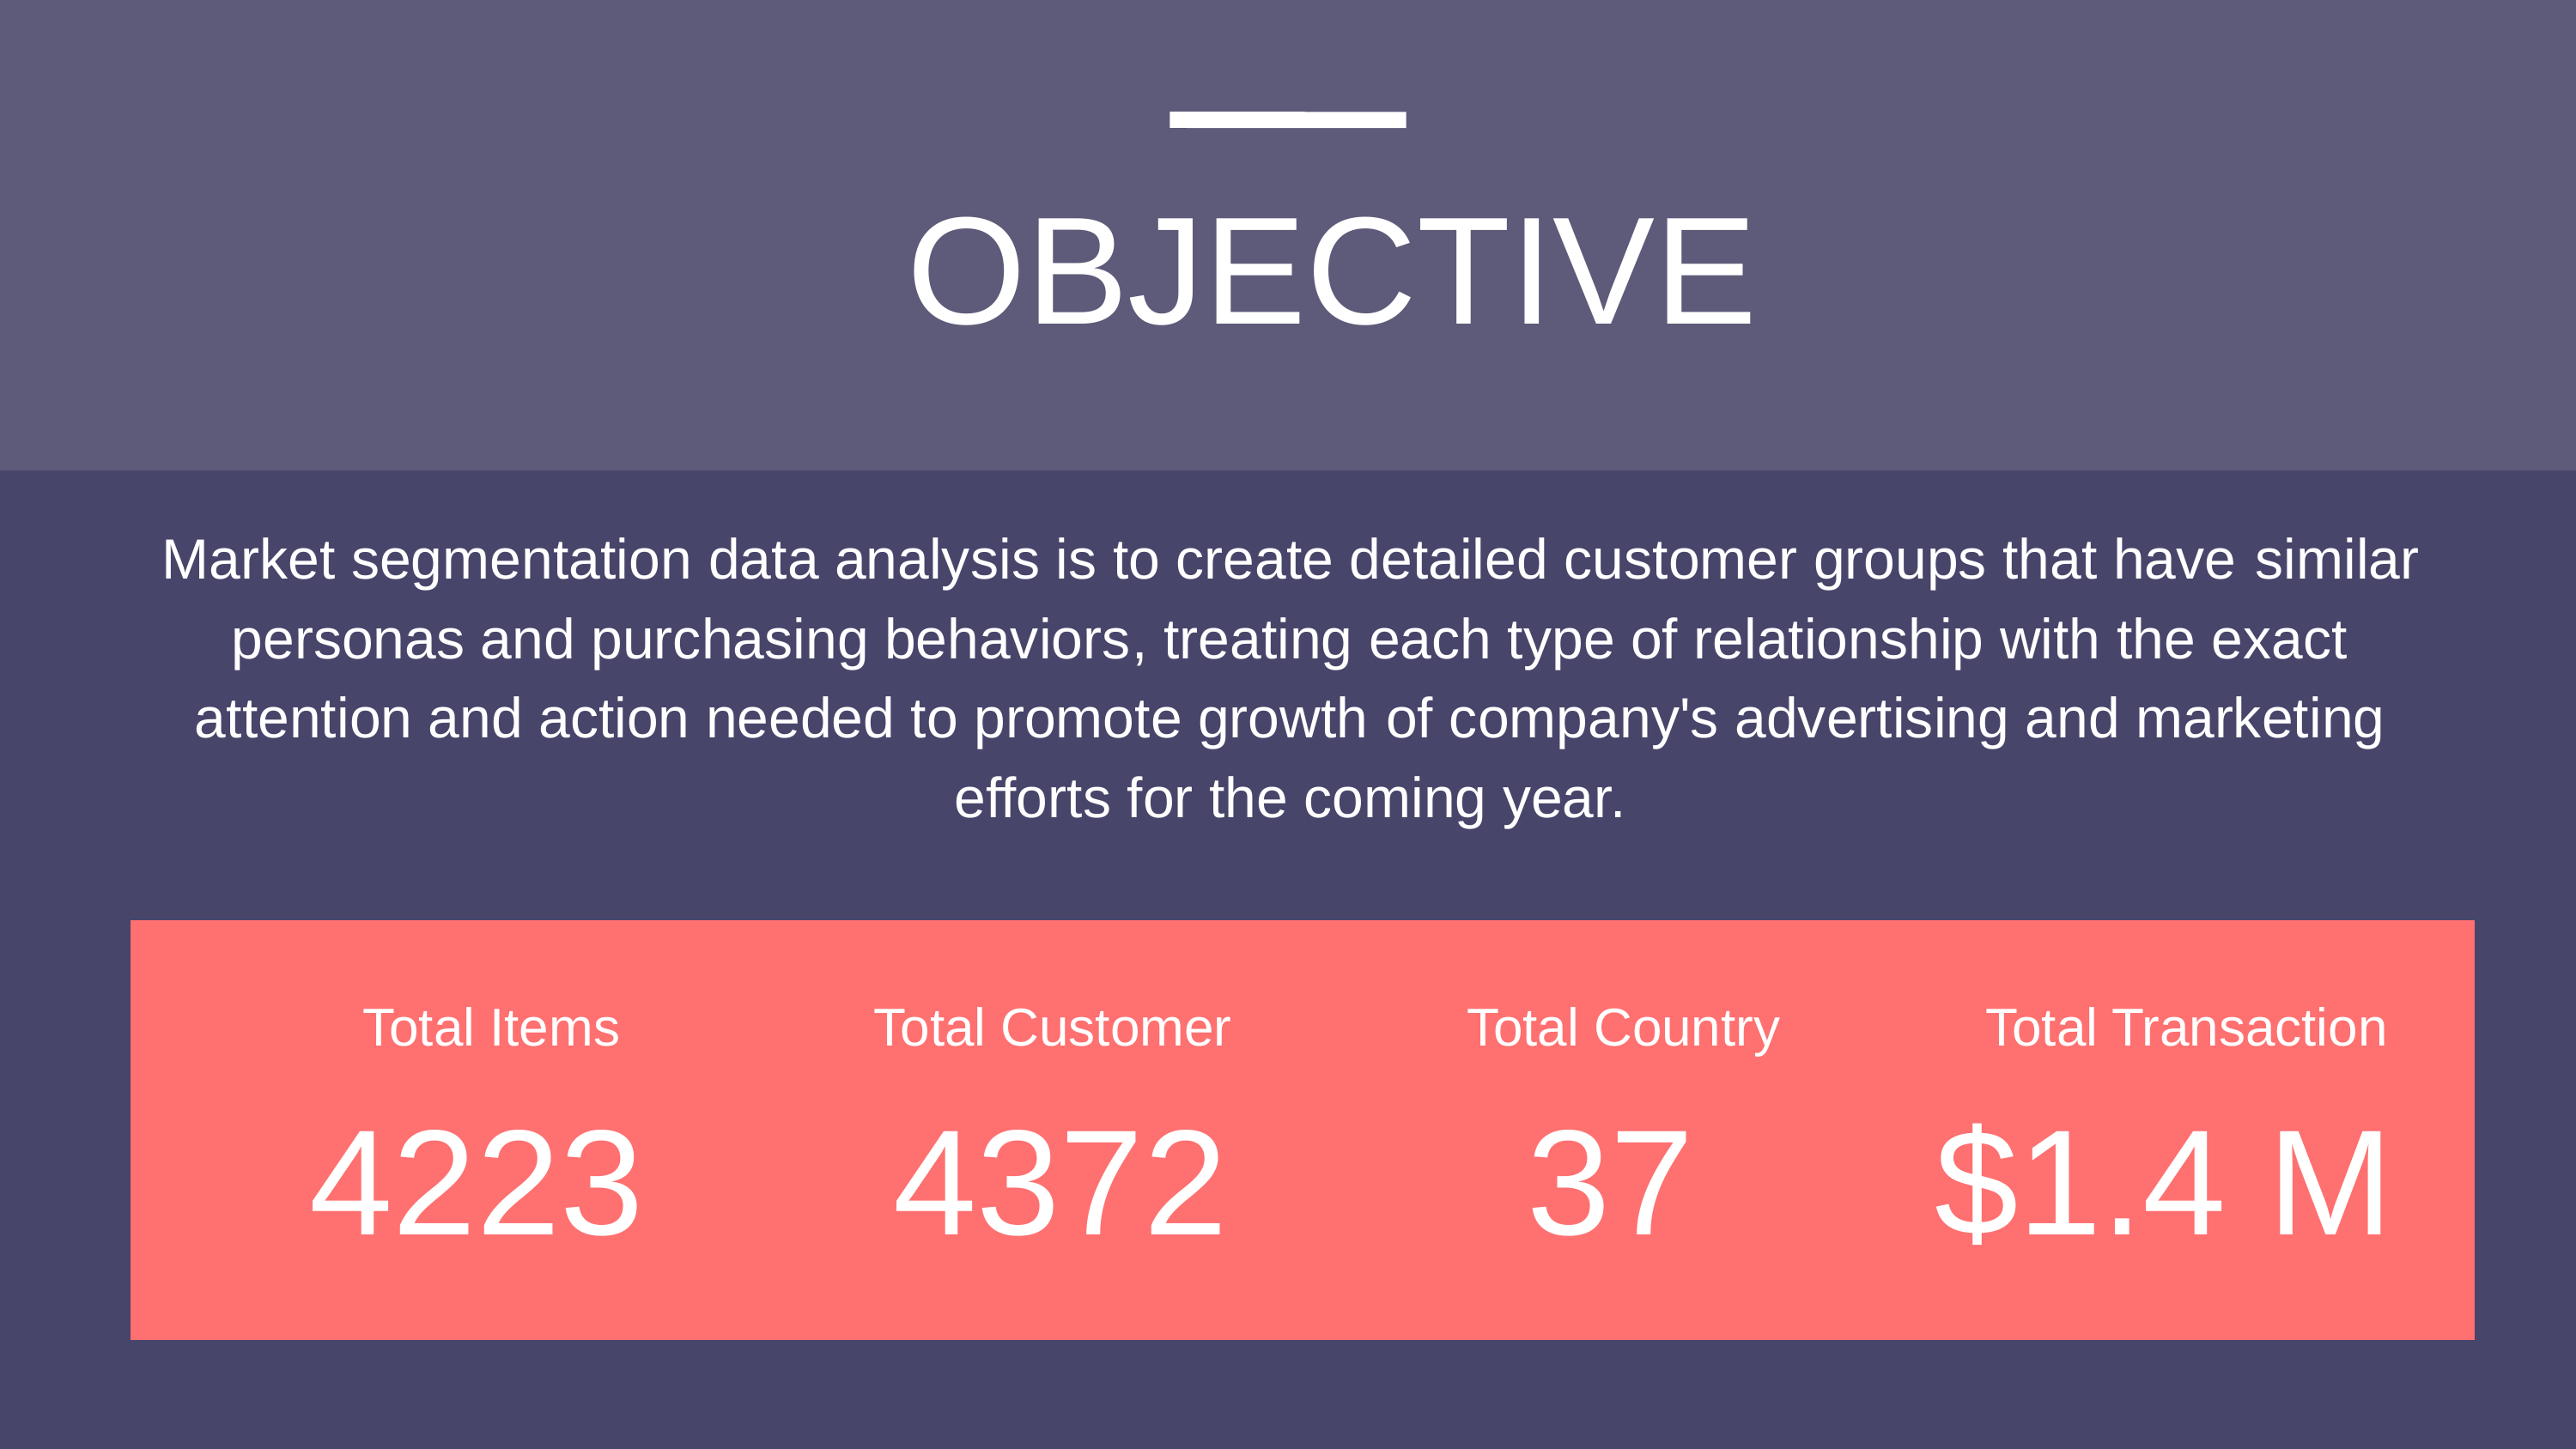

OBJECTIVE
Market segmentation data analysis is to create detailed customer groups that have similar personas and purchasing behaviors, treating each type of relationship with the exact attention and action needed to promote growth of company's advertising and marketing efforts for the coming year.

Total Items
Total Customer
Total Country
Total Transaction
4223

4372
37
$1.4 M